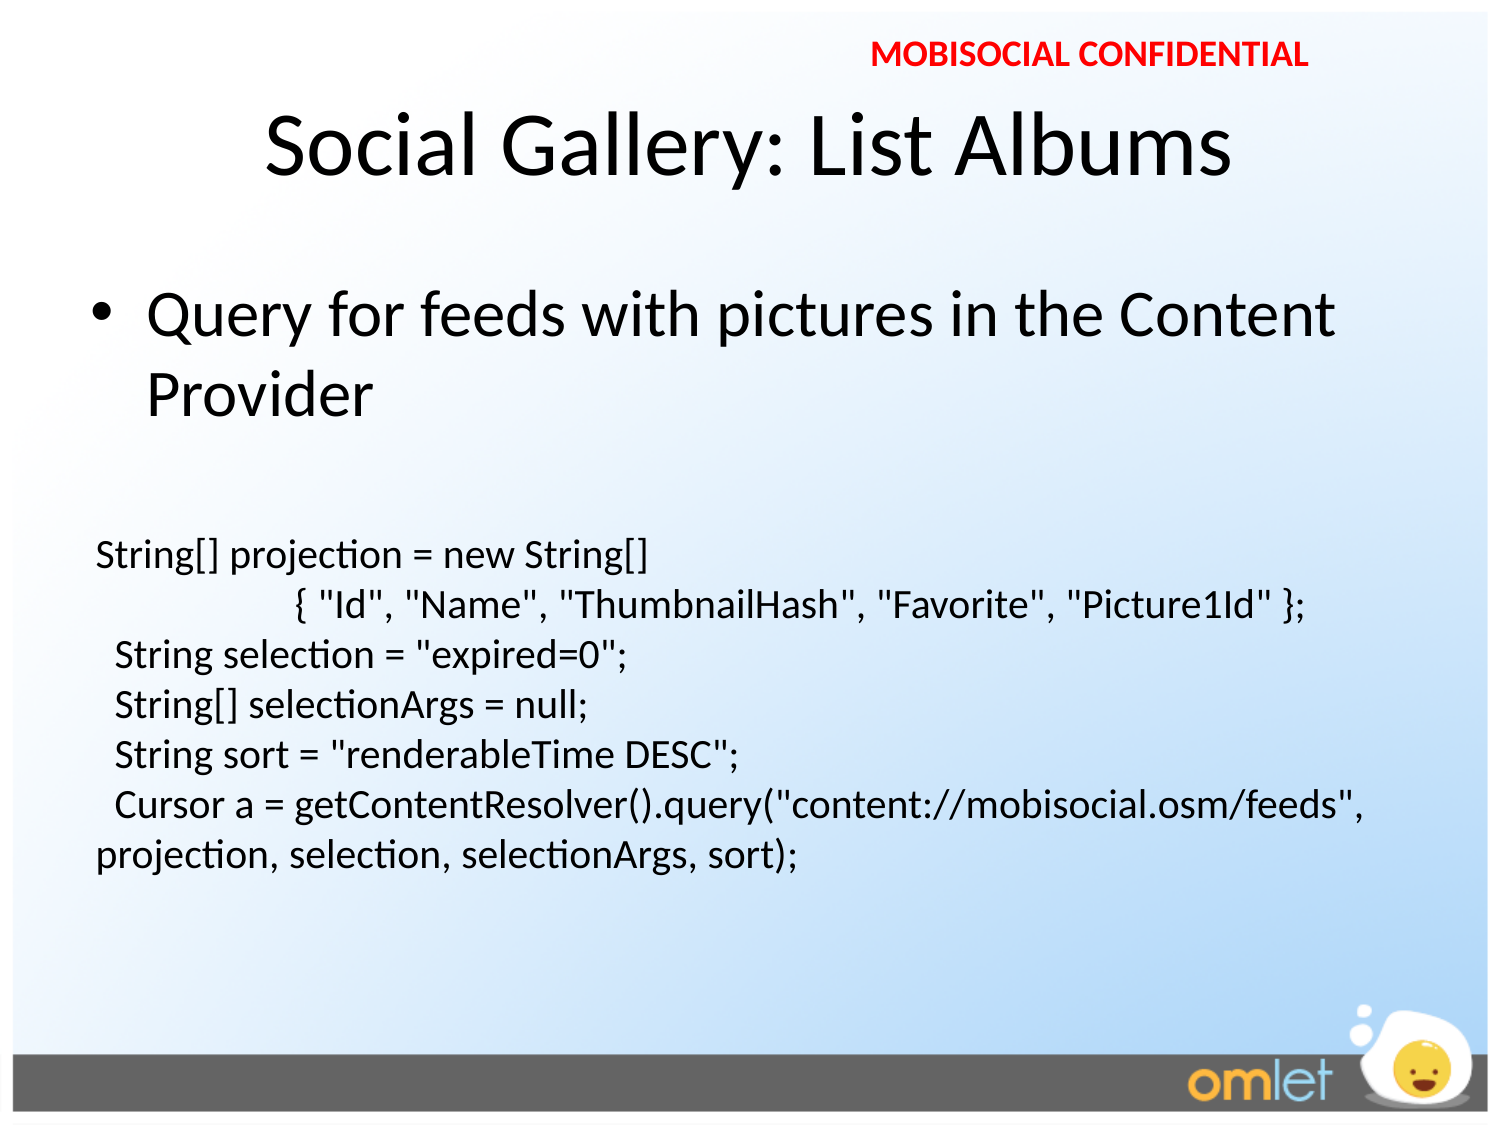

# Social Gallery: List Albums
Query for feeds with pictures in the Content Provider

String[] projection = new String[]
                     { "Id", "Name", "ThumbnailHash", "Favorite", "Picture1Id" };
  String selection = "expired=0";
  String[] selectionArgs = null;
  String sort = "renderableTime DESC";
  Cursor a = getContentResolver().query("content://mobisocial.osm/feeds", projection, selection, selectionArgs, sort);